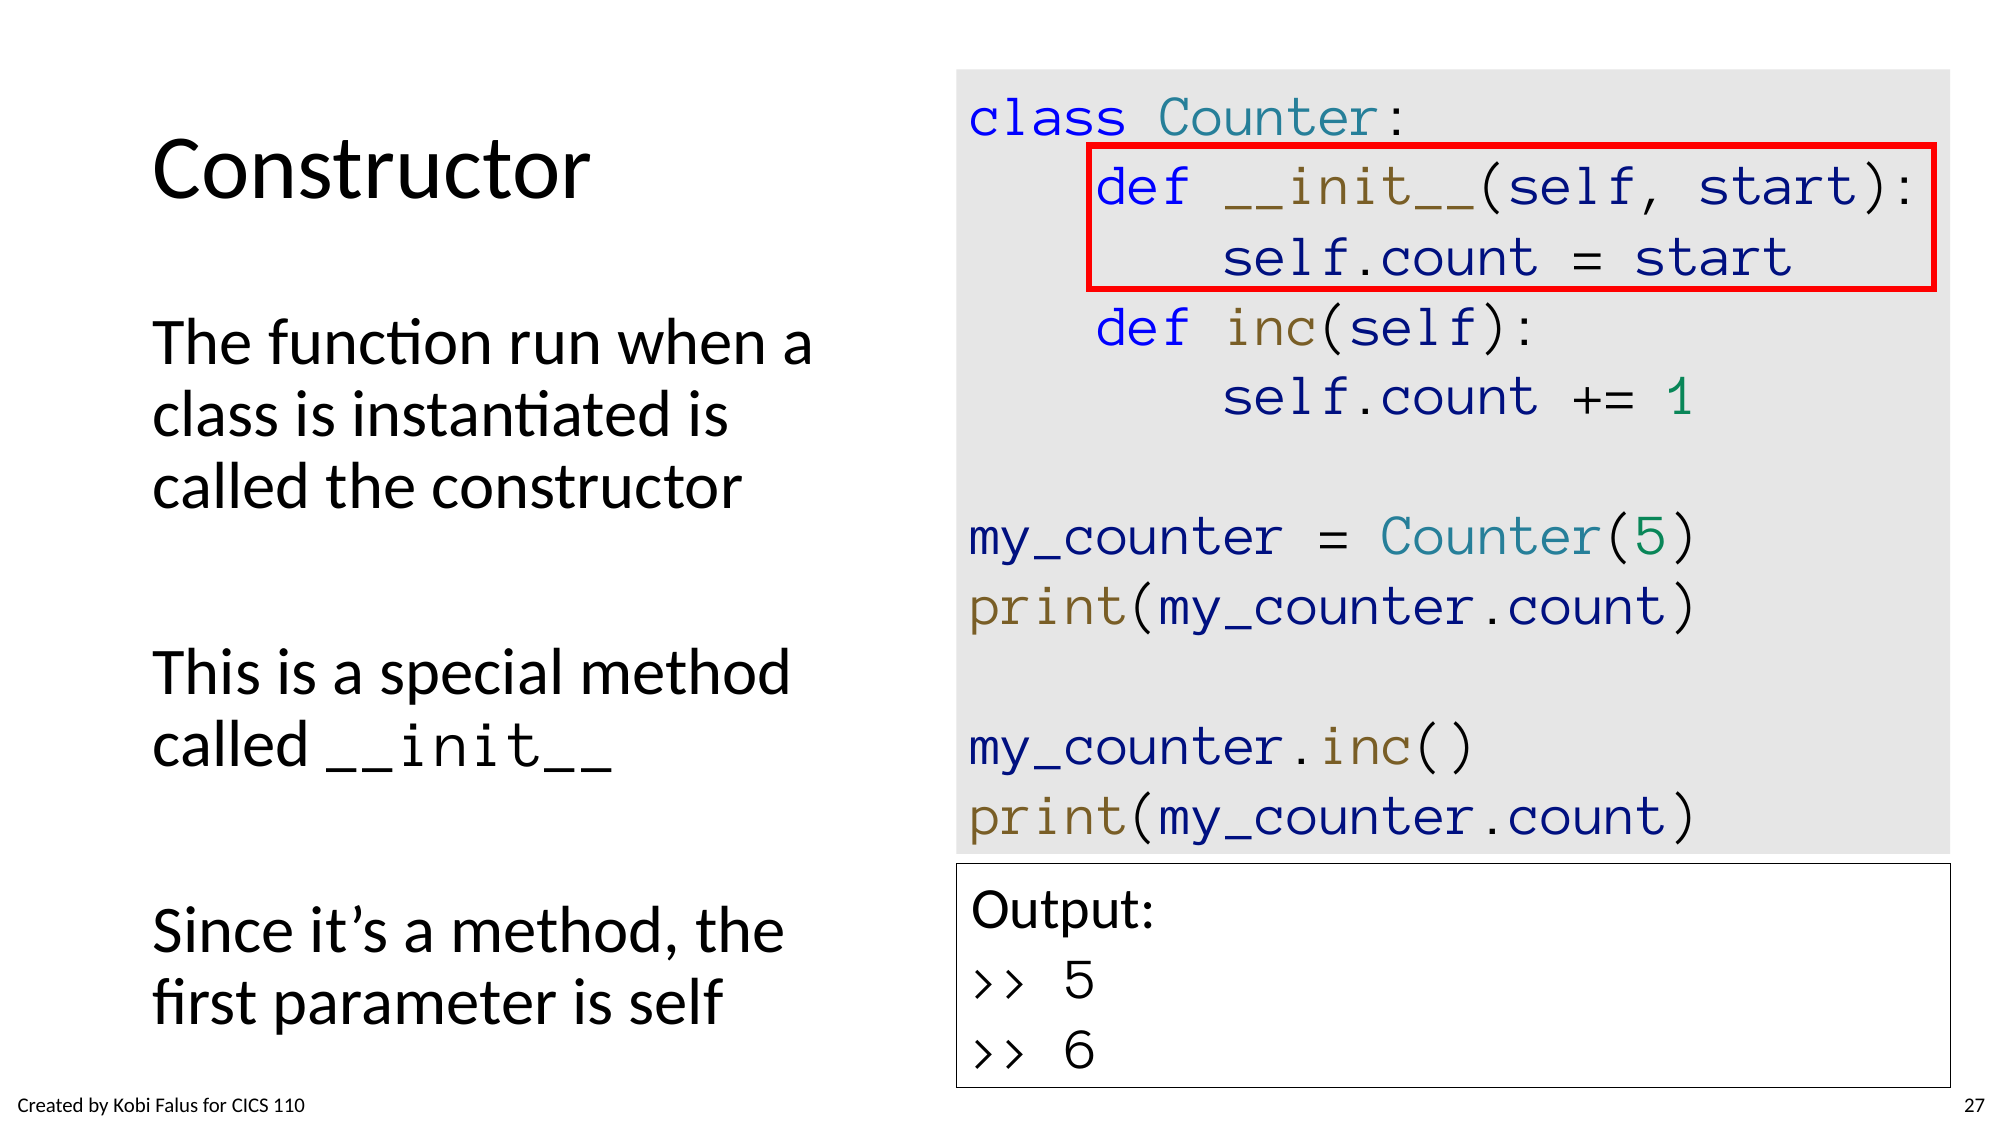

# Constructor
class Counter:
    def __init__(self, start):
        self.count = start
    def inc(self):
        self.count += 1
my_counter = Counter(5)
print(my_counter.count)
my_counter.inc()
print(my_counter.count)

The function run when a class is instantiated is called the constructor

This is a special method called __init__

Since it’s a method, the first parameter is self
Output:
>> 5
>> 6